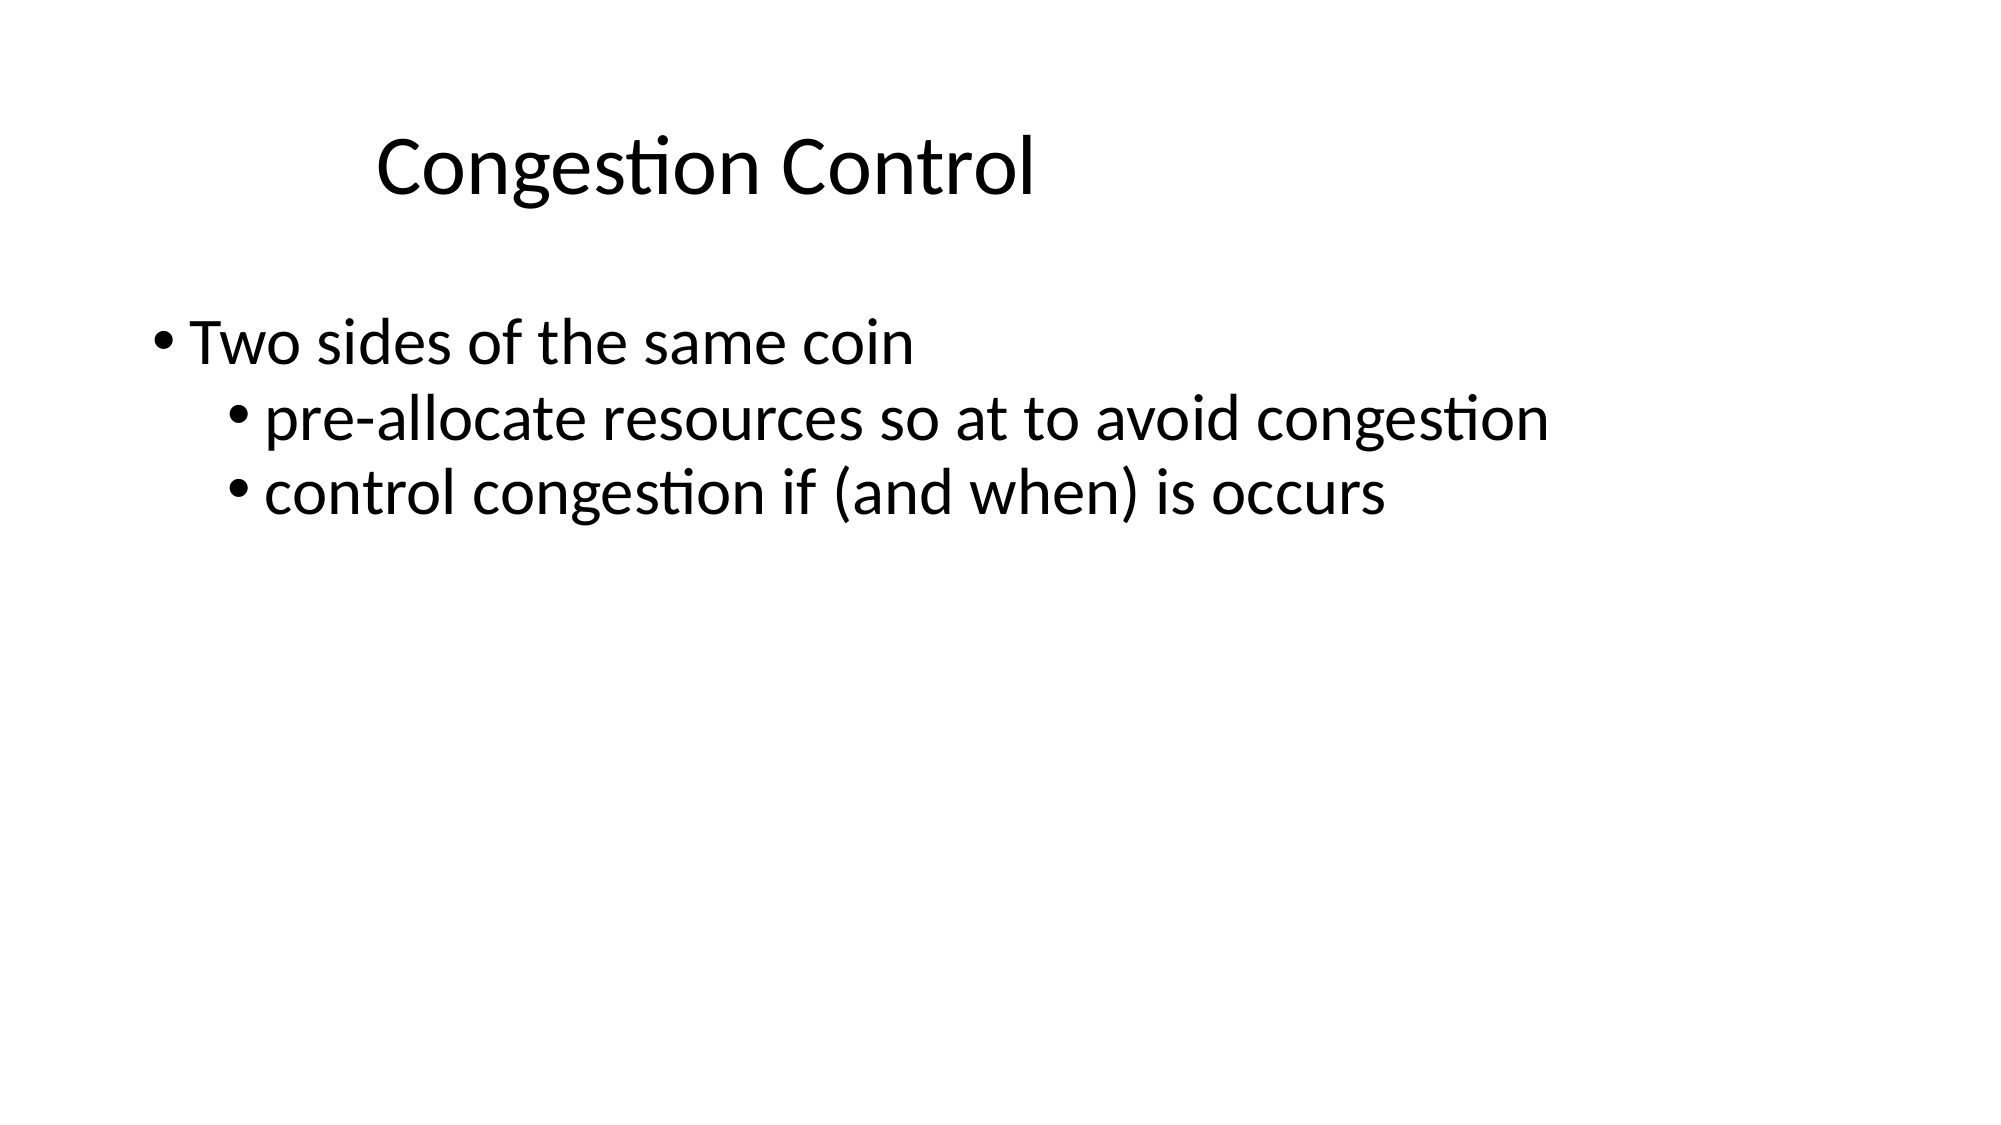

# Congestion Control
Two sides of the same coin
pre-allocate resources so at to avoid congestion
control congestion if (and when) is occurs
22